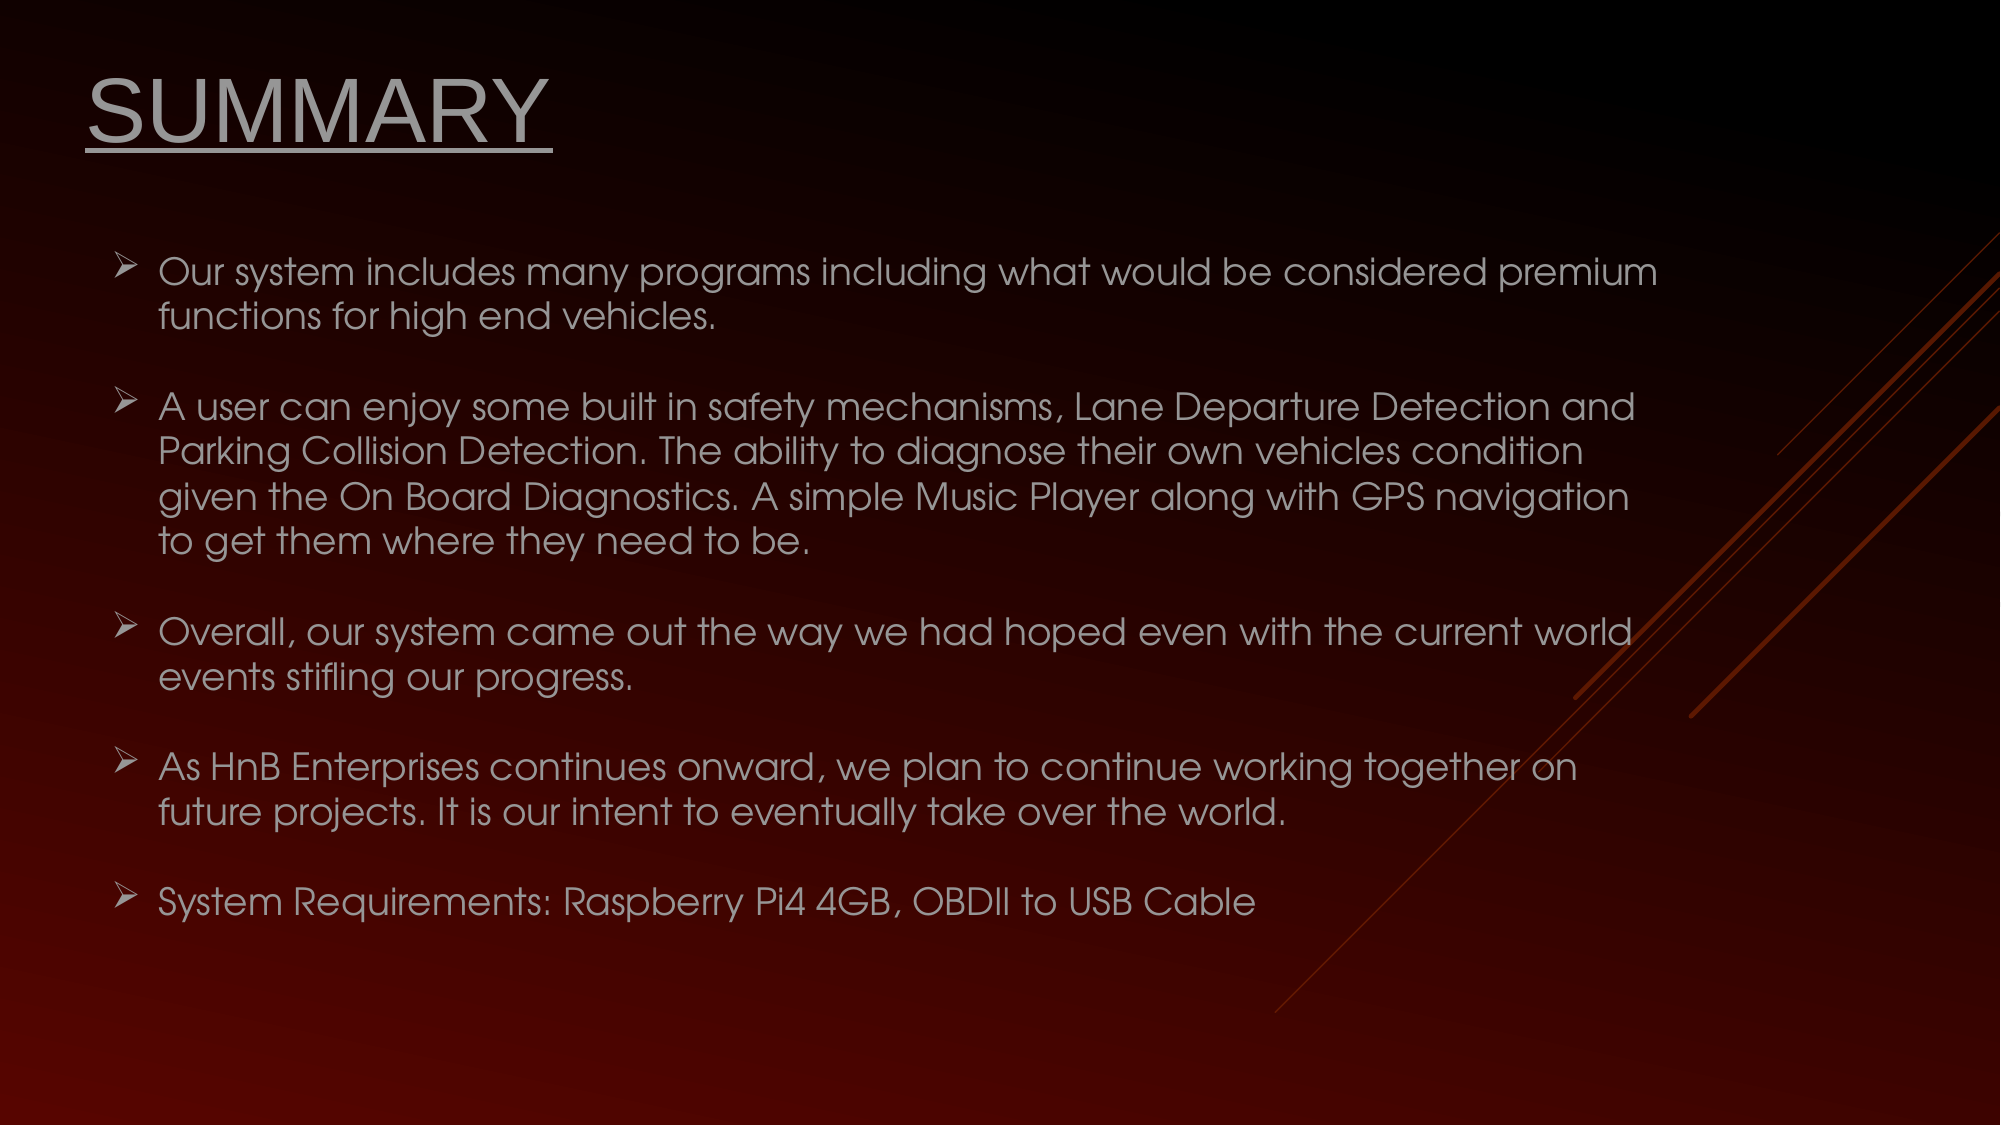

SUMMARY
Our system includes many programs including what would be considered premium functions for high end vehicles.

A user can enjoy some built in safety mechanisms, Lane Departure Detection and Parking Collision Detection. The ability to diagnose their own vehicles condition given the On Board Diagnostics. A simple Music Player along with GPS navigation to get them where they need to be.

Overall, our system came out the way we had hoped even with the current world events stifling our progress.

As HnB Enterprises continues onward, we plan to continue working together on future projects. It is our intent to eventually take over the world.

System Requirements: Raspberry Pi4 4GB, OBDII to USB Cable